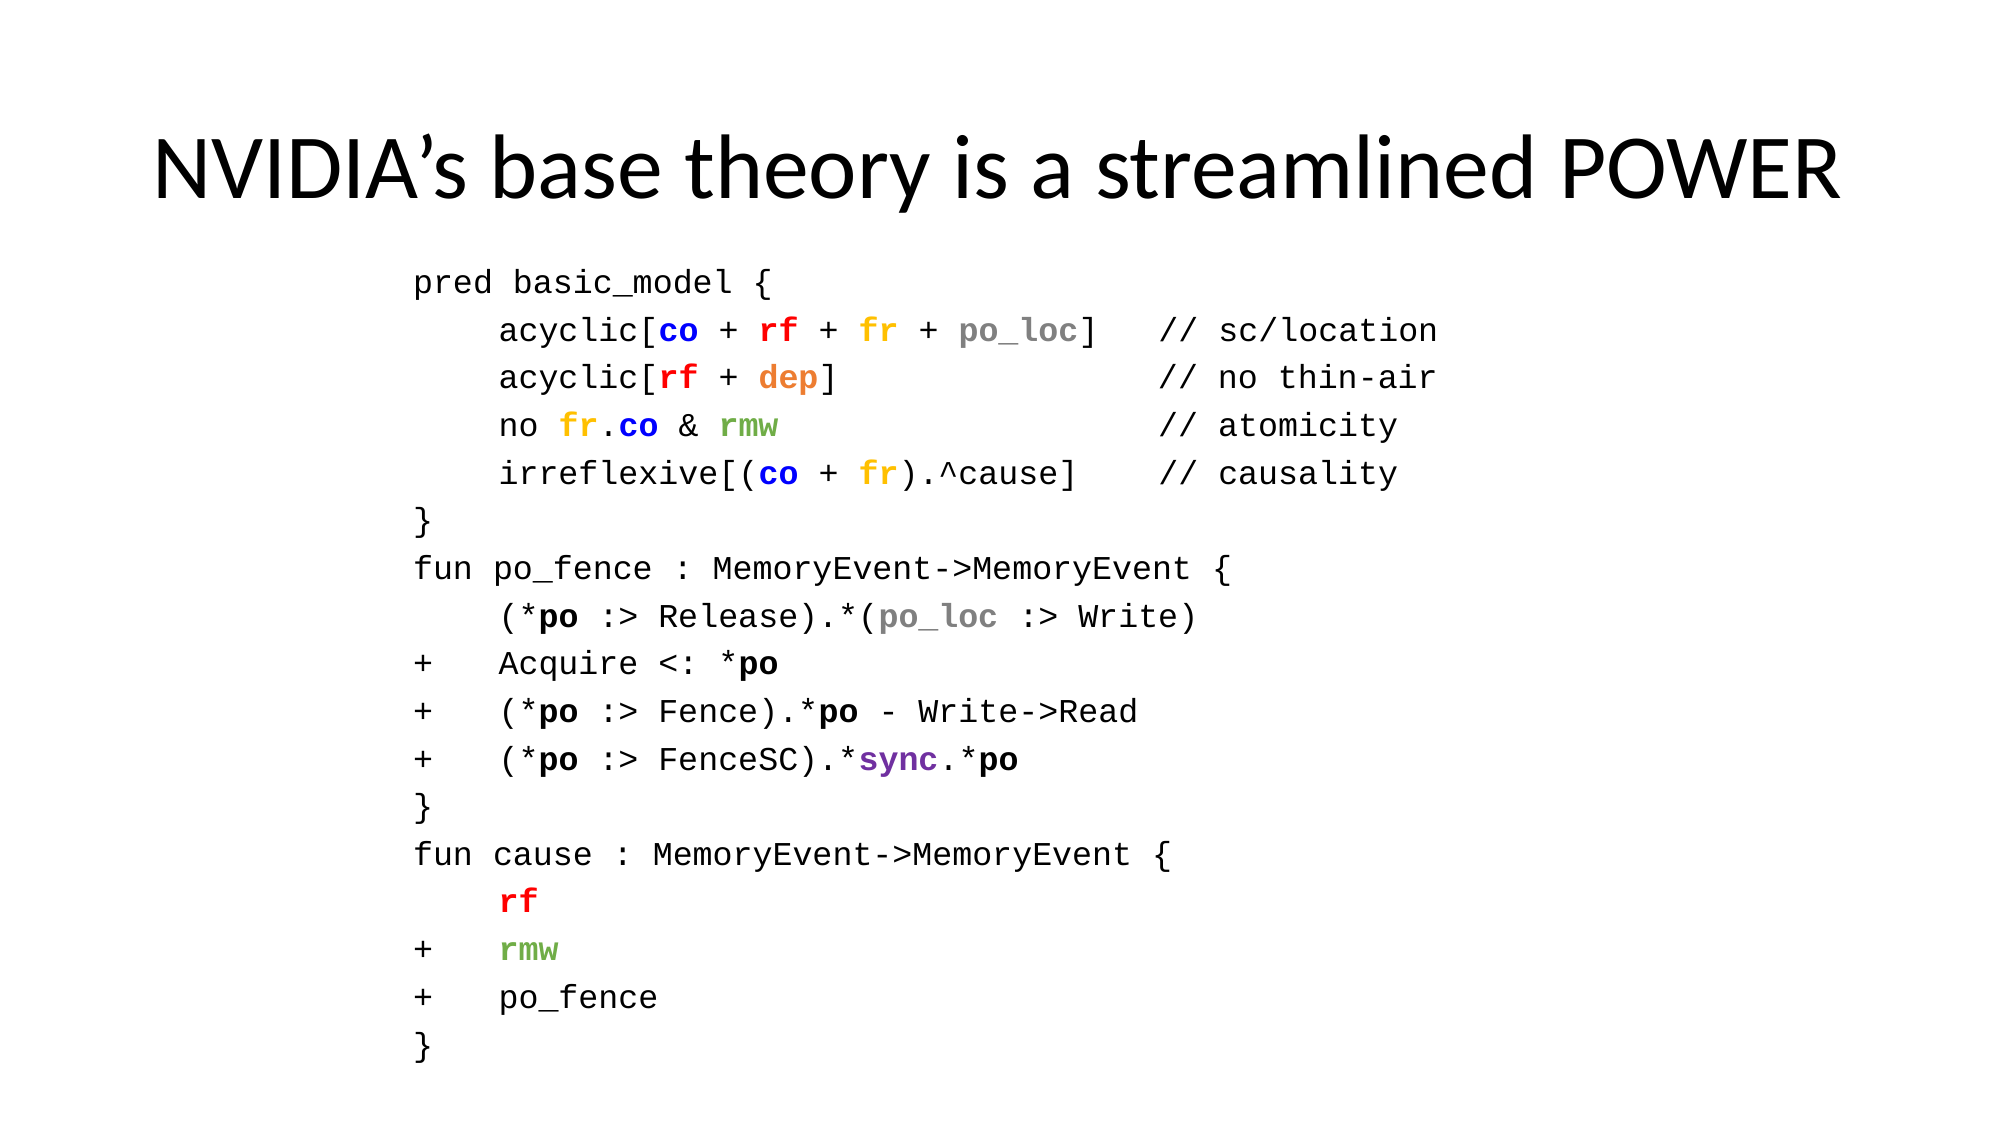

# NVIDIA’s base theory is a streamlined POWER
pred basic_model {
	acyclic[co + rf + fr + po_loc]   // sc/location
	acyclic[rf + dep]                // no thin-air
	no fr.co & rmw                   // atomicity
	irreflexive[(co + fr).^cause]    // causality
}
fun po_fence : MemoryEvent->MemoryEvent {
 	(*po :> Release).*(po_loc :> Write)
+	Acquire <: *po
+	(*po :> Fence).*po - Write->Read
+	(*po :> FenceSC).*sync.*po
}
fun cause : MemoryEvent->MemoryEvent {
 	rf
+	rmw
+	po_fence
}